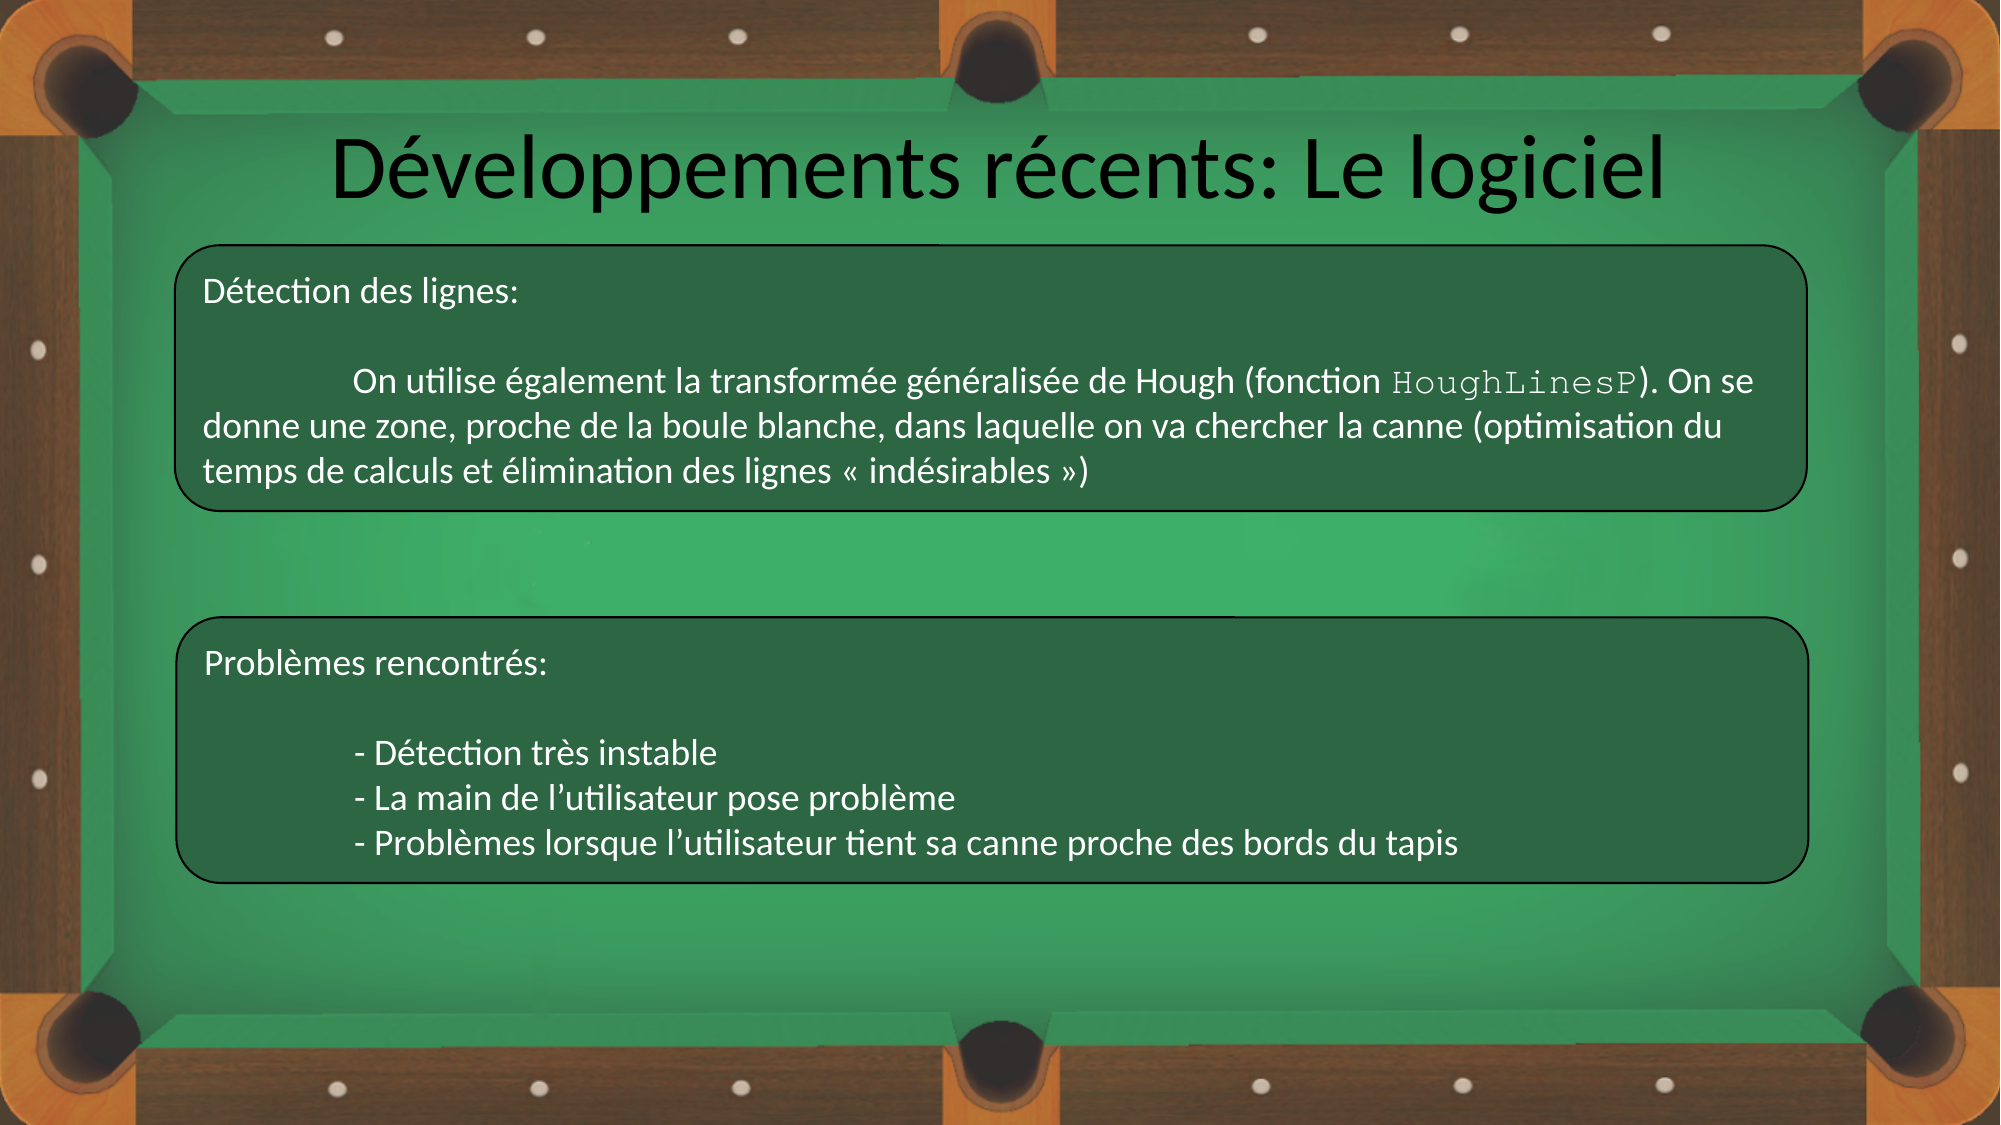

# Développements récents: Le logiciel
Détection des lignes:

	On utilise également la transformée généralisée de Hough (fonction HoughLinesP). On se donne une zone, proche de la boule blanche, dans laquelle on va chercher la canne (optimisation du temps de calculs et élimination des lignes « indésirables »)
Problèmes rencontrés:

	- Détection très instable
	- La main de l’utilisateur pose problème
	- Problèmes lorsque l’utilisateur tient sa canne proche des bords du tapis